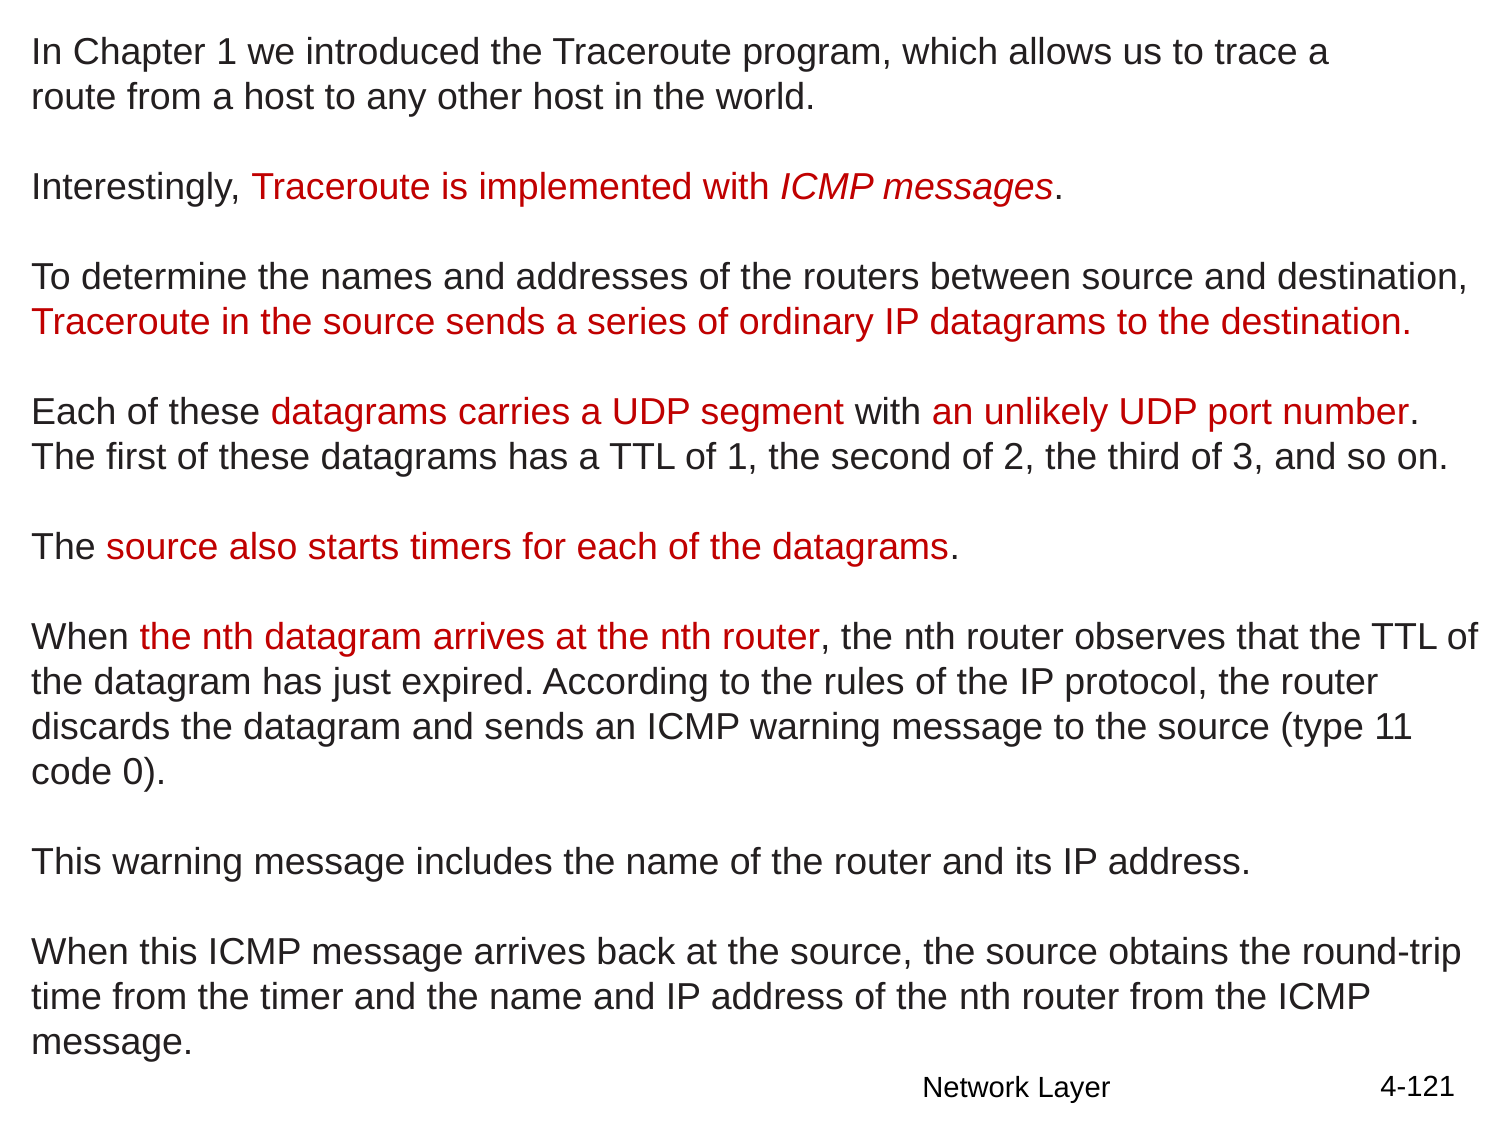

In Chapter 1 we introduced the Traceroute program, which allows us to trace a
route from a host to any other host in the world.

Interestingly, Traceroute is implemented with ICMP messages.

To determine the names and addresses of the routers between source and destination, Traceroute in the source sends a series of ordinary IP datagrams to the destination.

Each of these datagrams carries a UDP segment with an unlikely UDP port number. The first of these datagrams has a TTL of 1, the second of 2, the third of 3, and so on.

The source also starts timers for each of the datagrams.

When the nth datagram arrives at the nth router, the nth router observes that the TTL of the datagram has just expired. According to the rules of the IP protocol, the router discards the datagram and sends an ICMP warning message to the source (type 11 code 0).

This warning message includes the name of the router and its IP address.

When this ICMP message arrives back at the source, the source obtains the round-trip time from the timer and the name and IP address of the nth router from the ICMP message.
4-121
Network Layer